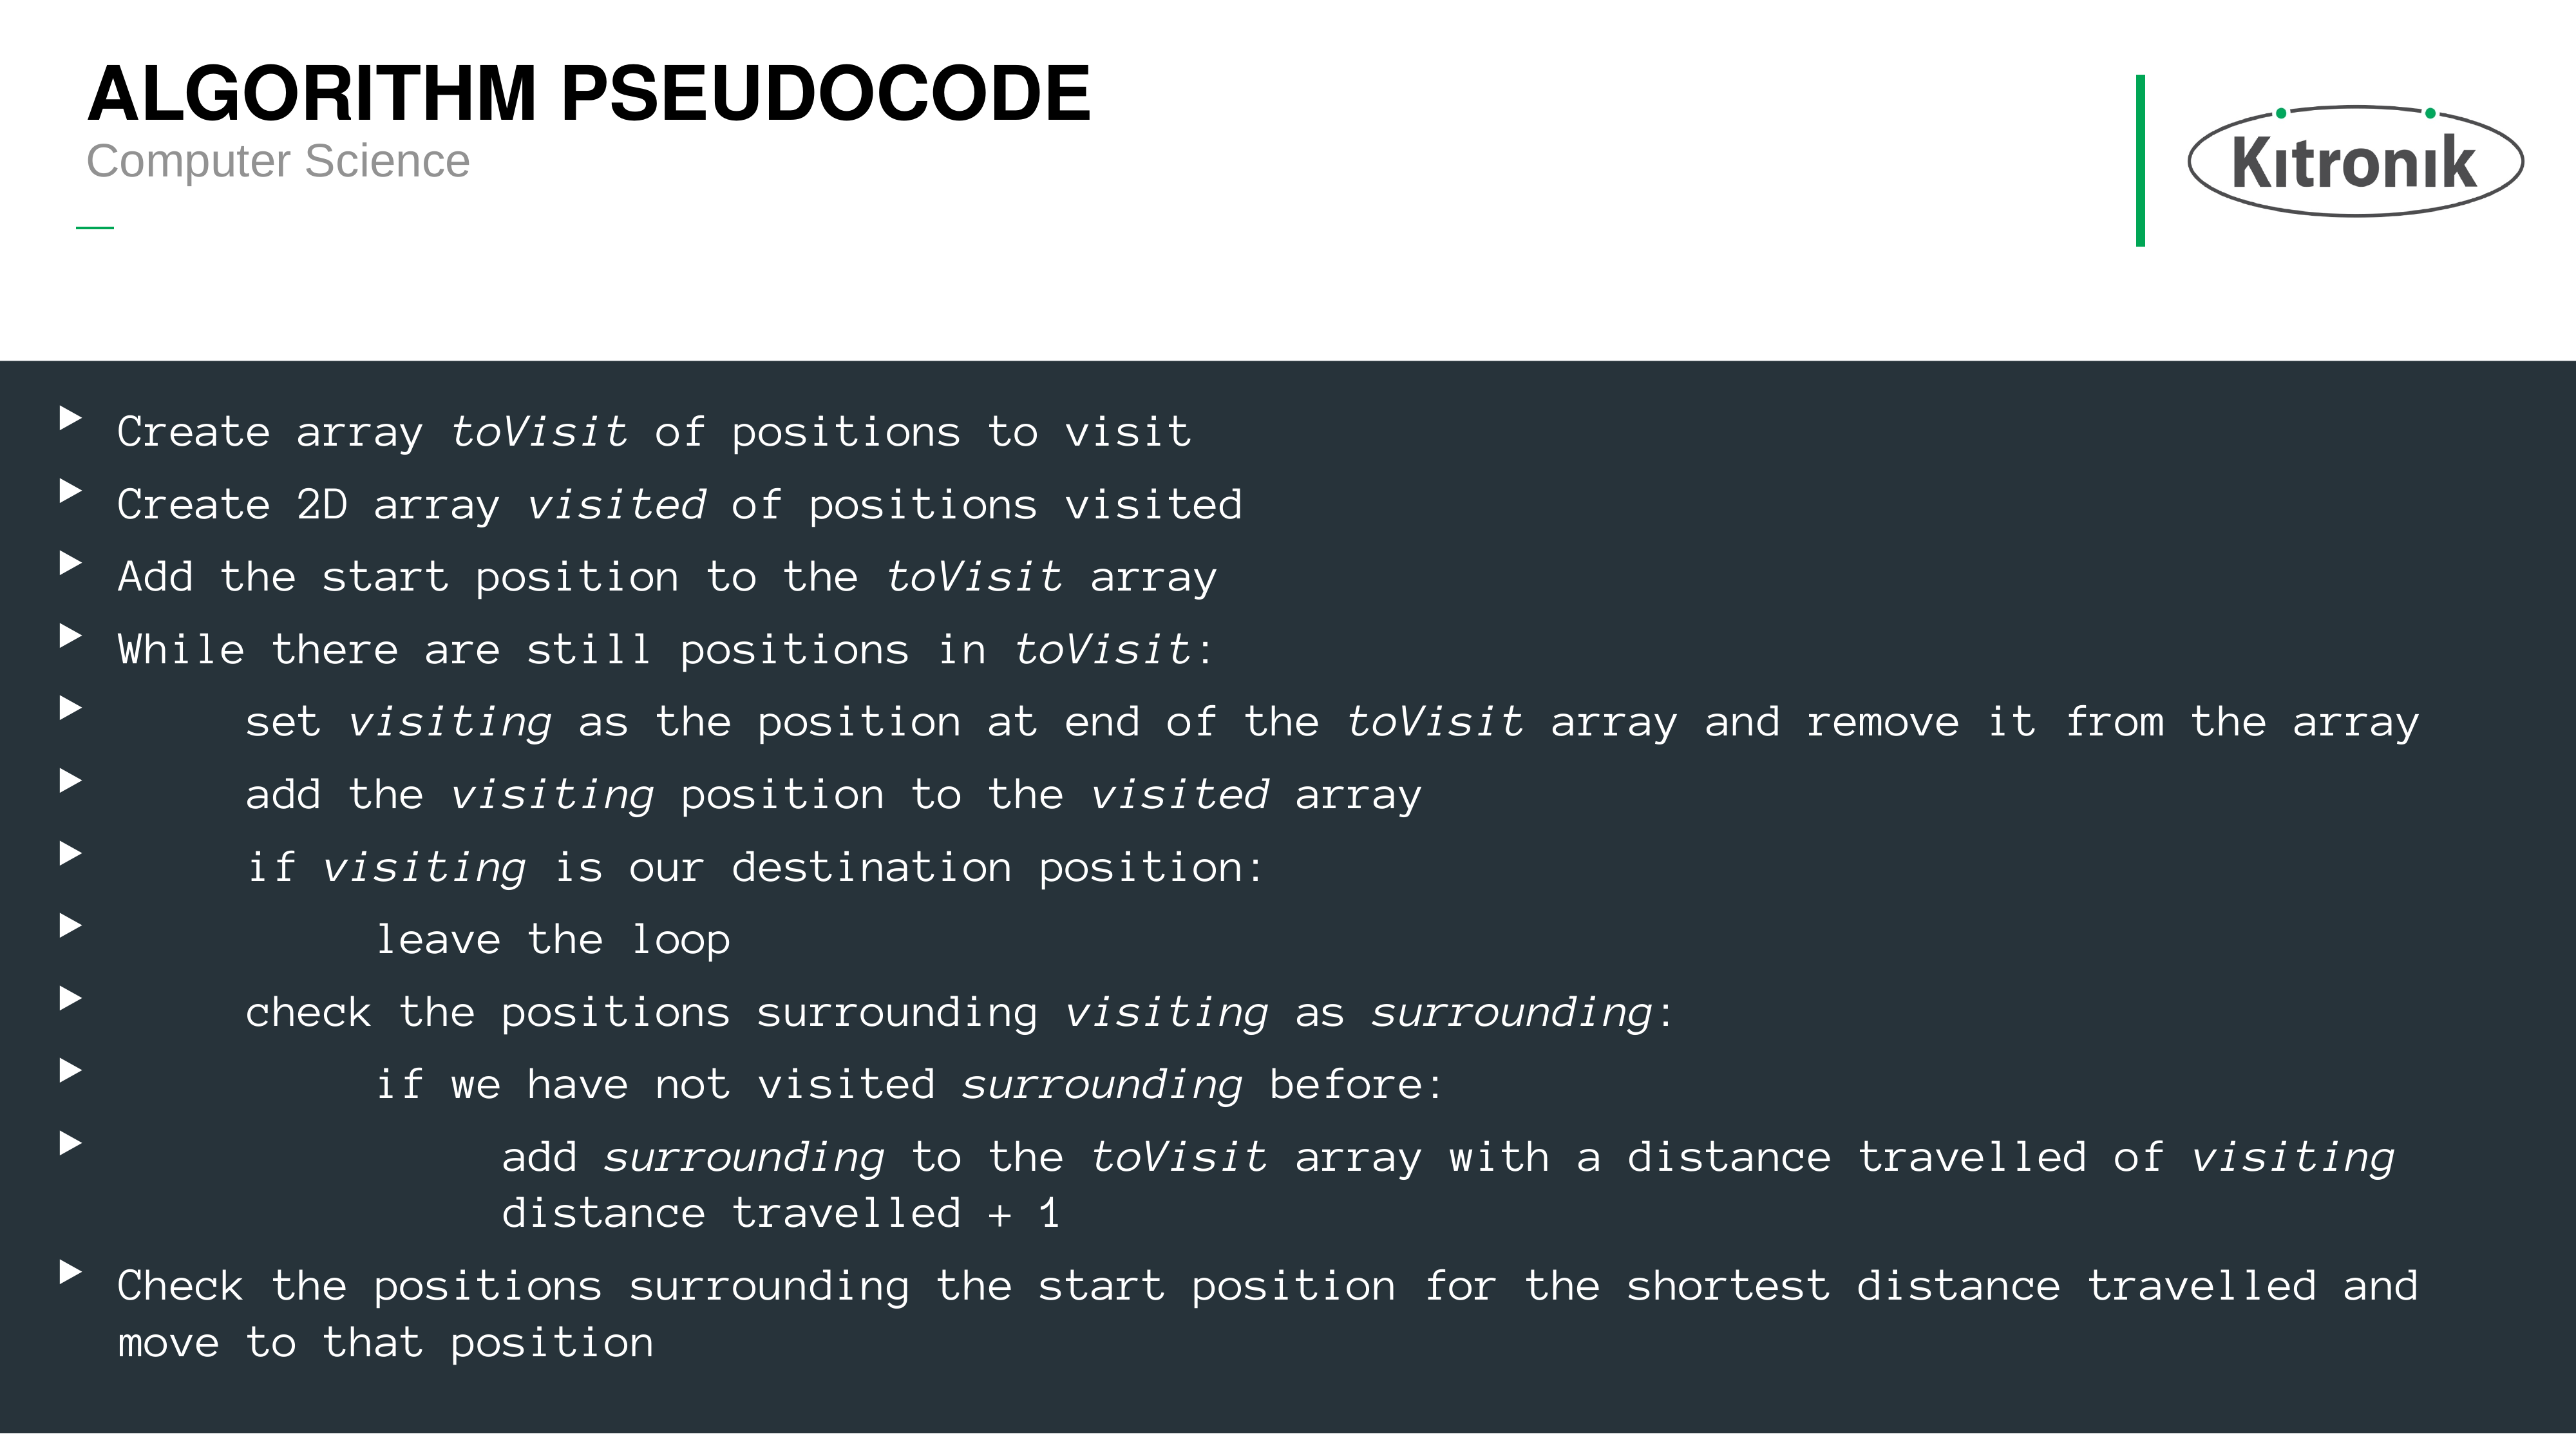

# Algorithm pseudocode
Computer Science

 Create array toVisit of positions to visit
 Create 2D array visited of positions visited
 Add the start position to the toVisit array
 While there are still positions in toVisit:
      set visiting as the position at end of the toVisit array and remove it from the array
      add the visiting position to the visited array
      if visiting is our destination position:
           leave the loop
      check the positions surrounding visiting as surrounding:
           if we have not visited surrounding before:
                add surrounding to the toVisit array with a distance travelled of visiting
                distance travelled + 1
 Check the positions surrounding the start position for the shortest distance travelled and
 move to that position

9